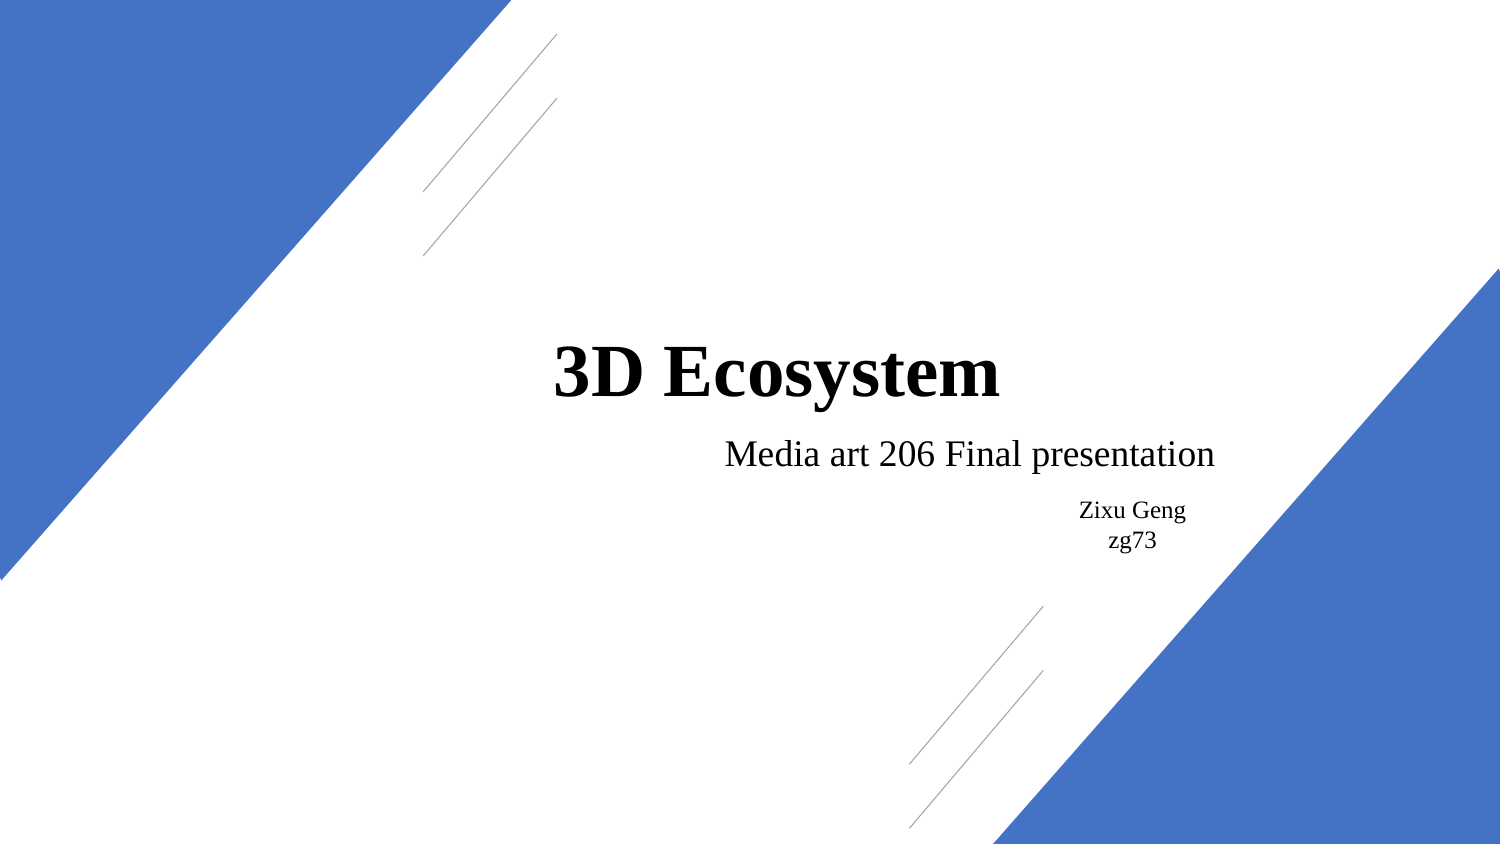

3D Ecosystem
Media art 206 Final presentation
Zixu Geng
zg73